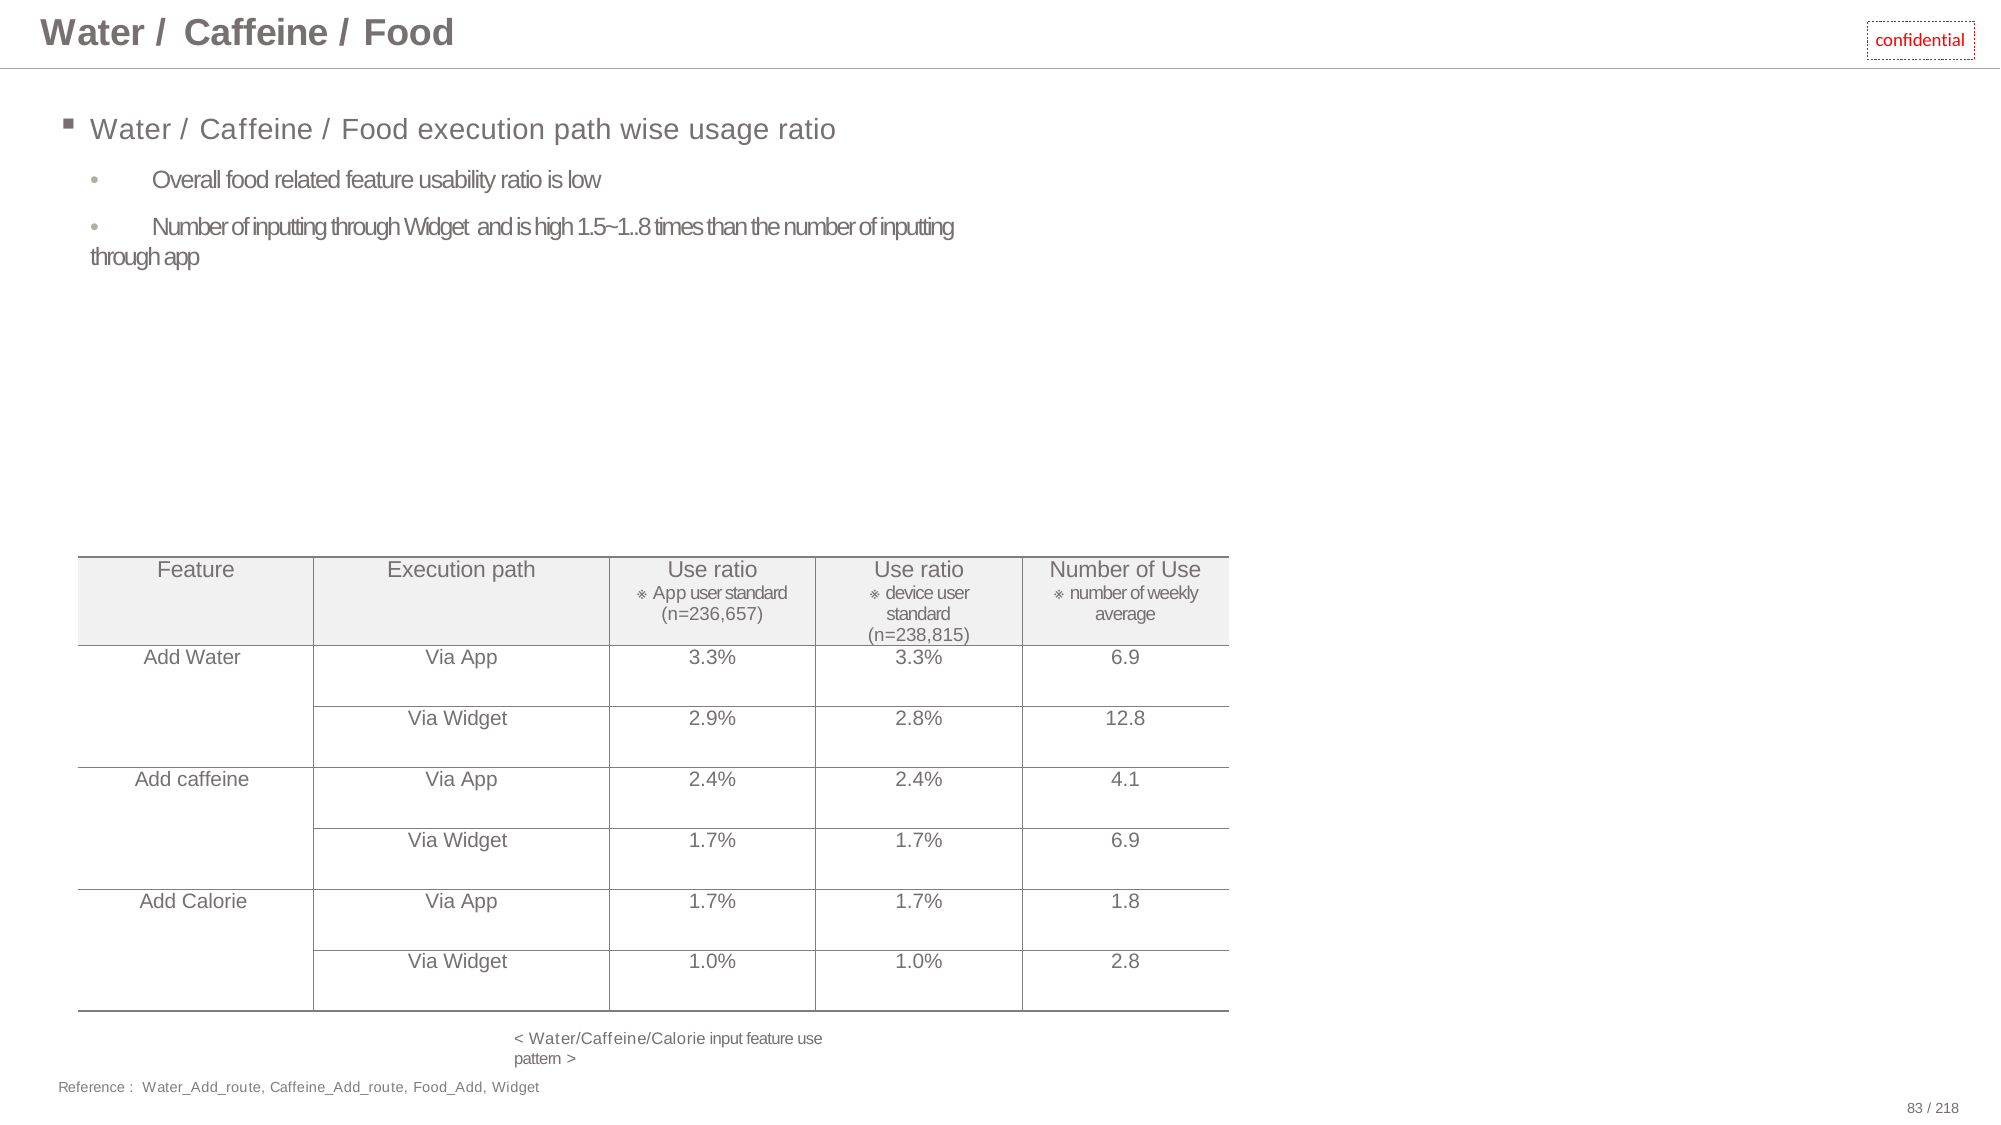

# Water / Caffeine / Food
confidential
Water / Caffeine / Food execution path wise usage ratio

•	Overall food related feature usability ratio is low

•	Number of inputting through Widget  and is high 1.5~1..8 times than the number of inputting through app
| Feature | Execution path | Use ratio ※ App user standard (n=236,657) | Use ratio ※ device user standard (n=238,815) | Number of Use ※ number of weekly average |
| --- | --- | --- | --- | --- |
| Add Water | Via App | 3.3% | 3.3% | 6.9 |
|  | Via Widget | 2.9% | 2.8% | 12.8 |
| Add caffeine | Via App | 2.4% | 2.4% | 4.1 |
|  | Via Widget | 1.7% | 1.7% | 6.9 |
| Add Calorie | Via App | 1.7% | 1.7% | 1.8 |
|  | Via Widget | 1.0% | 1.0% | 2.8 |
< Water/Caffeine/Calorie input feature use pattern >
Reference :  Water_Add_route, Caffeine_Add_route, Food_Add, Widget
83 / 218